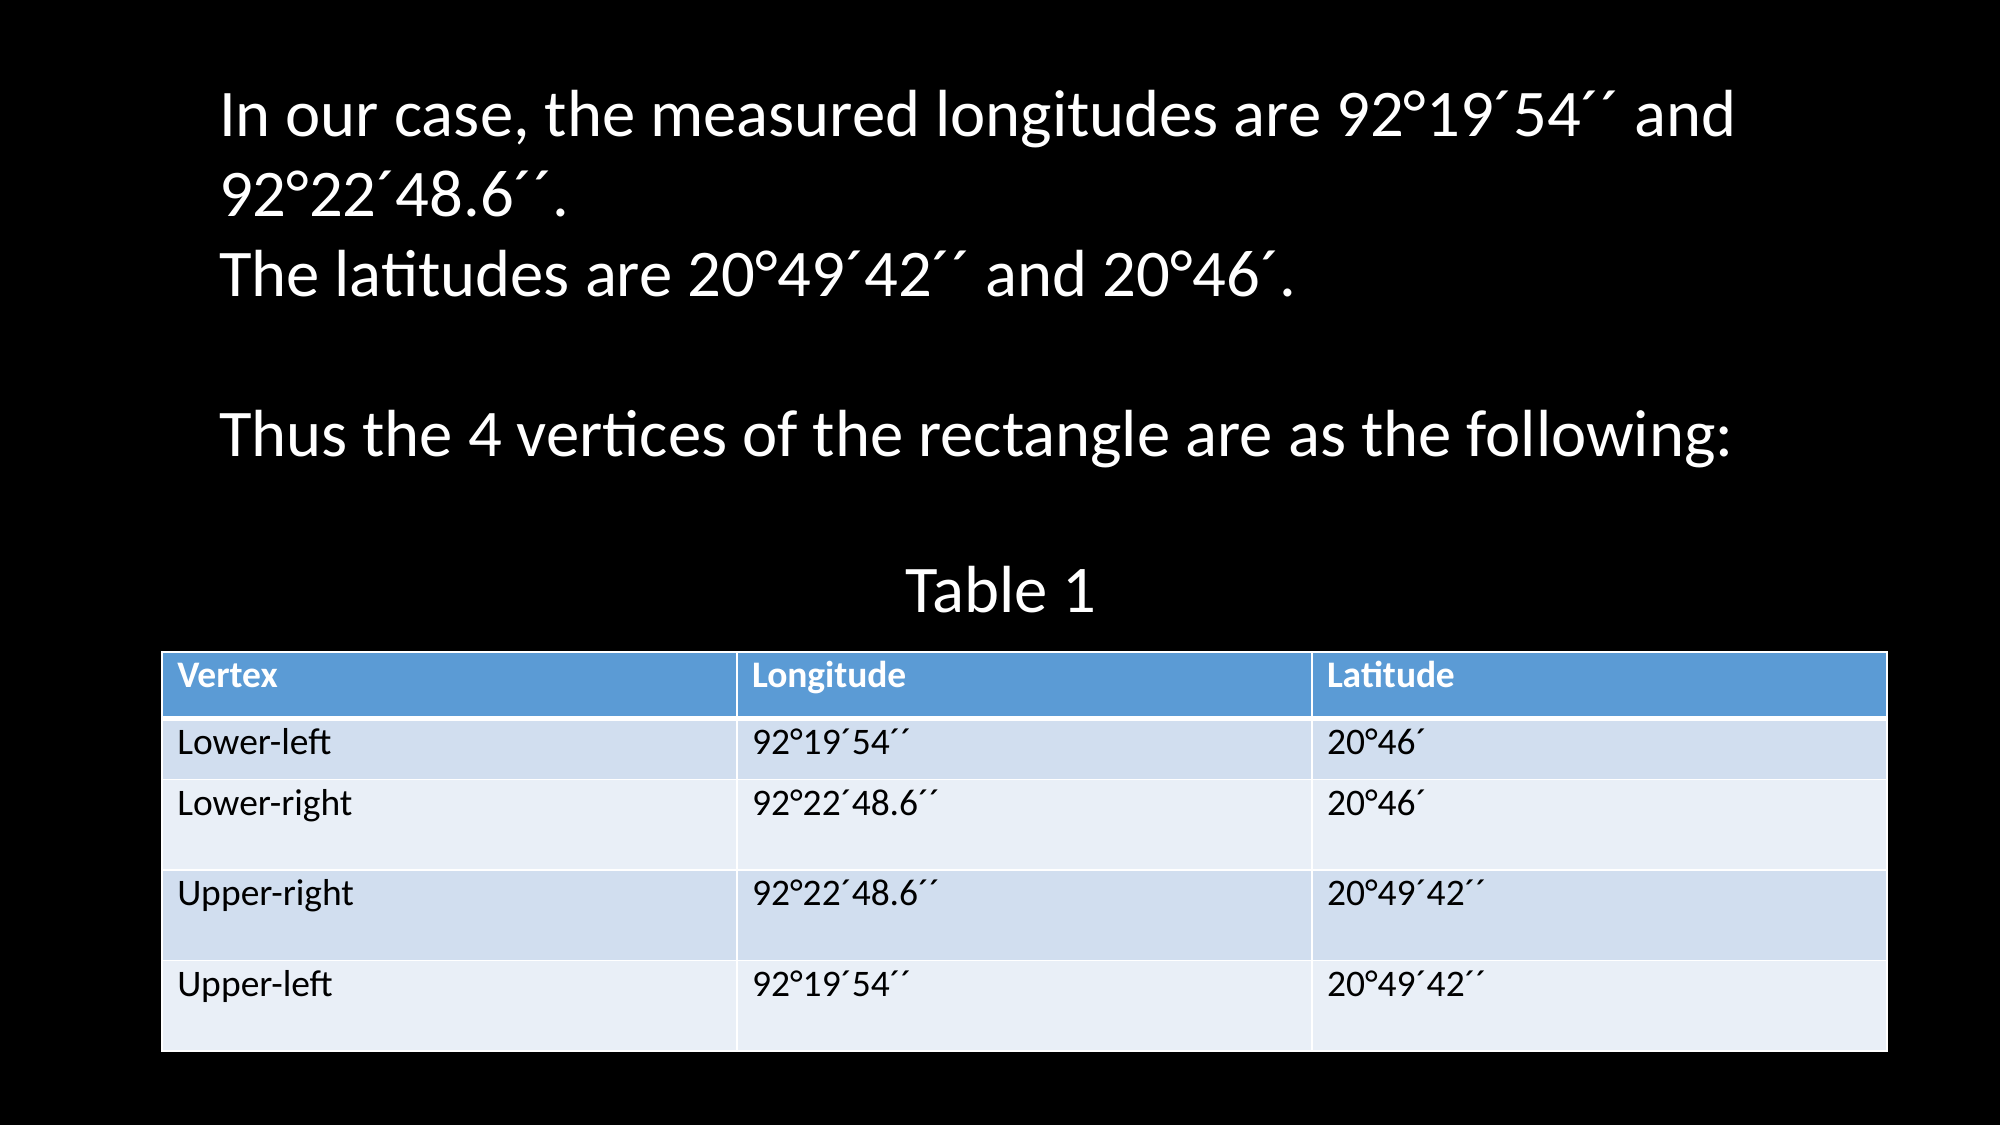

In our case, the measured longitudes are 92°19´54´´ and 92°22´48.6´´.
The latitudes are 20°49´42´´ and 20°46´.

Thus the 4 vertices of the rectangle are as the following:
Table 1
| Vertex | Longitude | Latitude |
| --- | --- | --- |
| Lower-left | 92°19´54´´ | 20°46´ |
| Lower-right | 92°22´48.6´´ | 20°46´ |
| Upper-right | 92°22´48.6´´ | 20°49´42´´ |
| Upper-left | 92°19´54´´ | 20°49´42´´ |